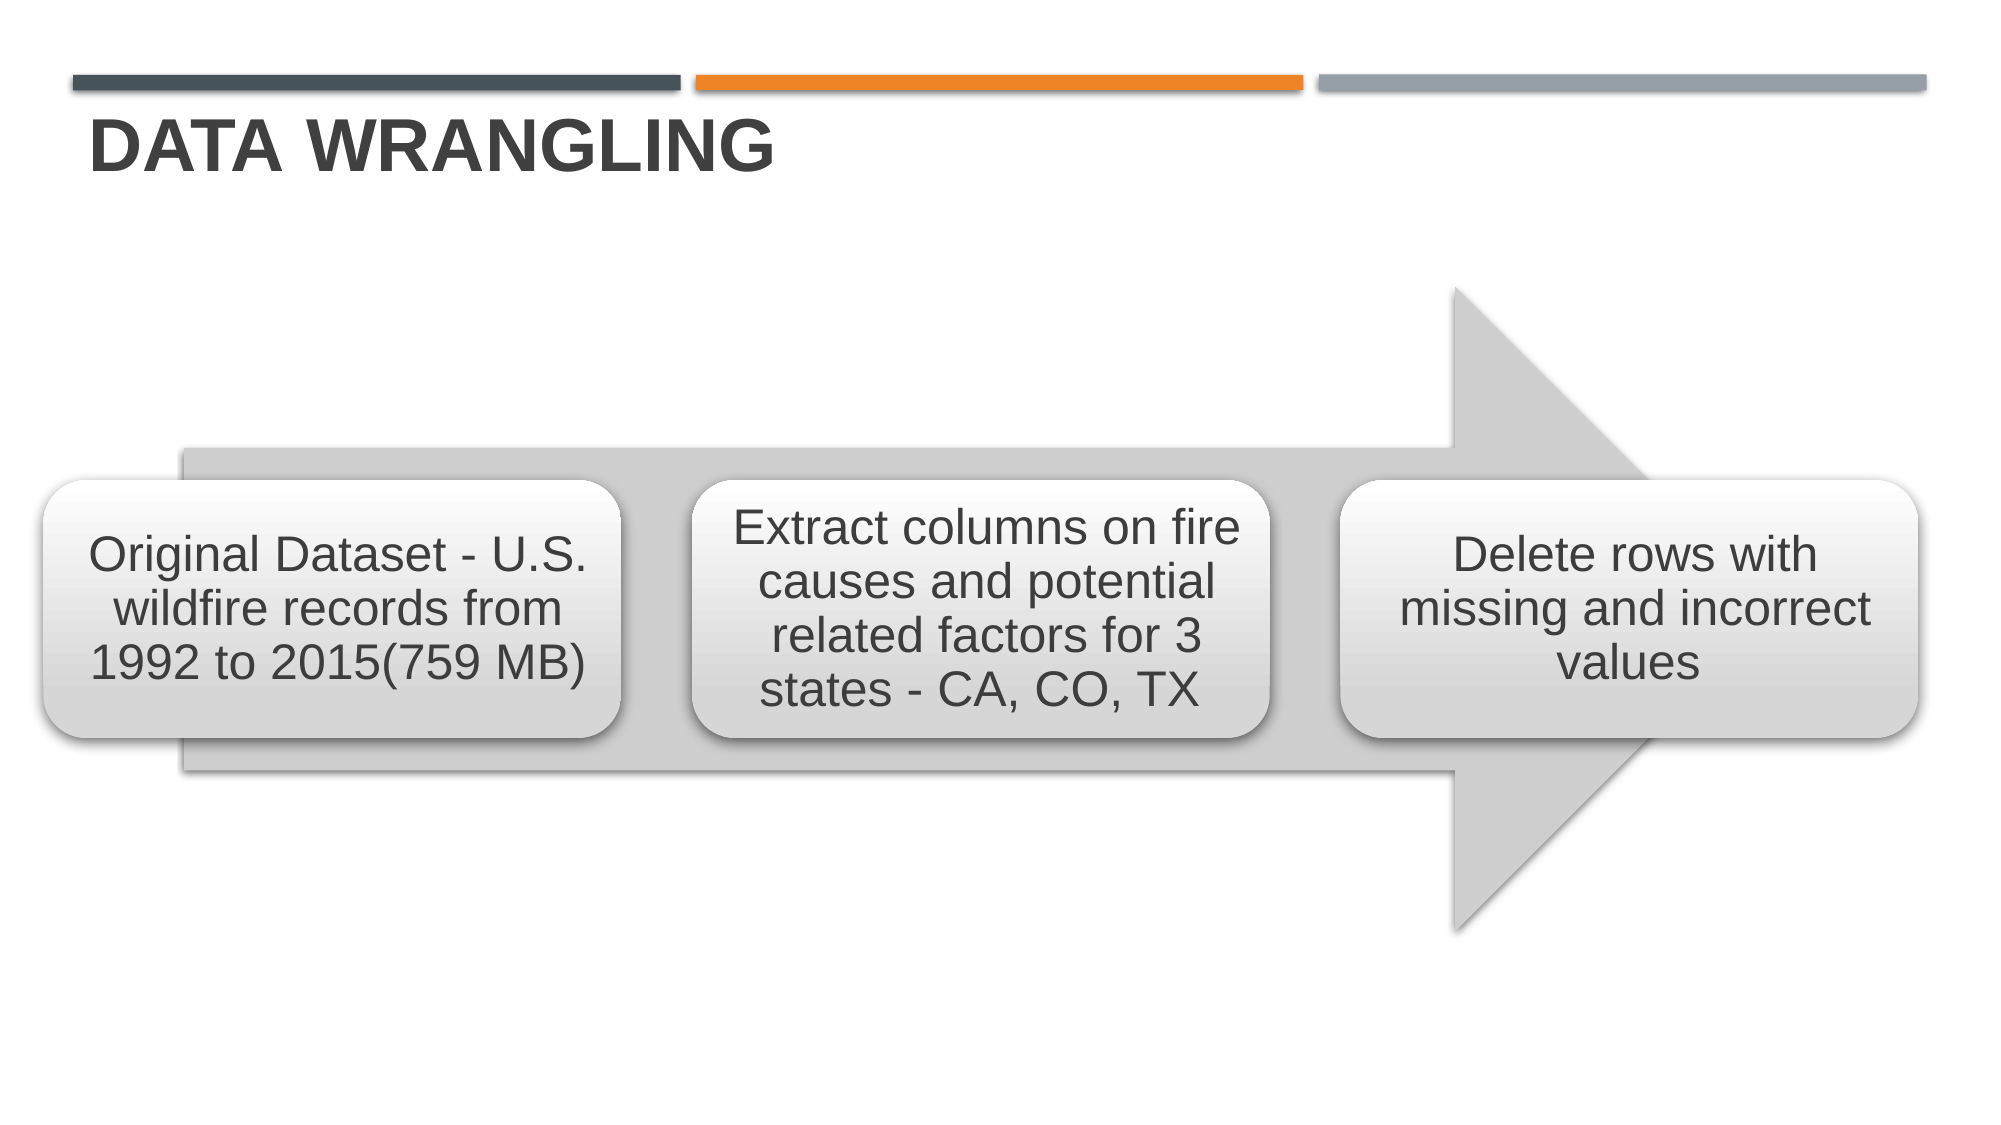

# Data Wrangling
Original Dataset - U.S. wildfire records from 1992 to 2015(759 MB)
Extract columns on fire causes and potential related factors for 3 states - CA, CO, TX
Delete rows with missing and incorrect values